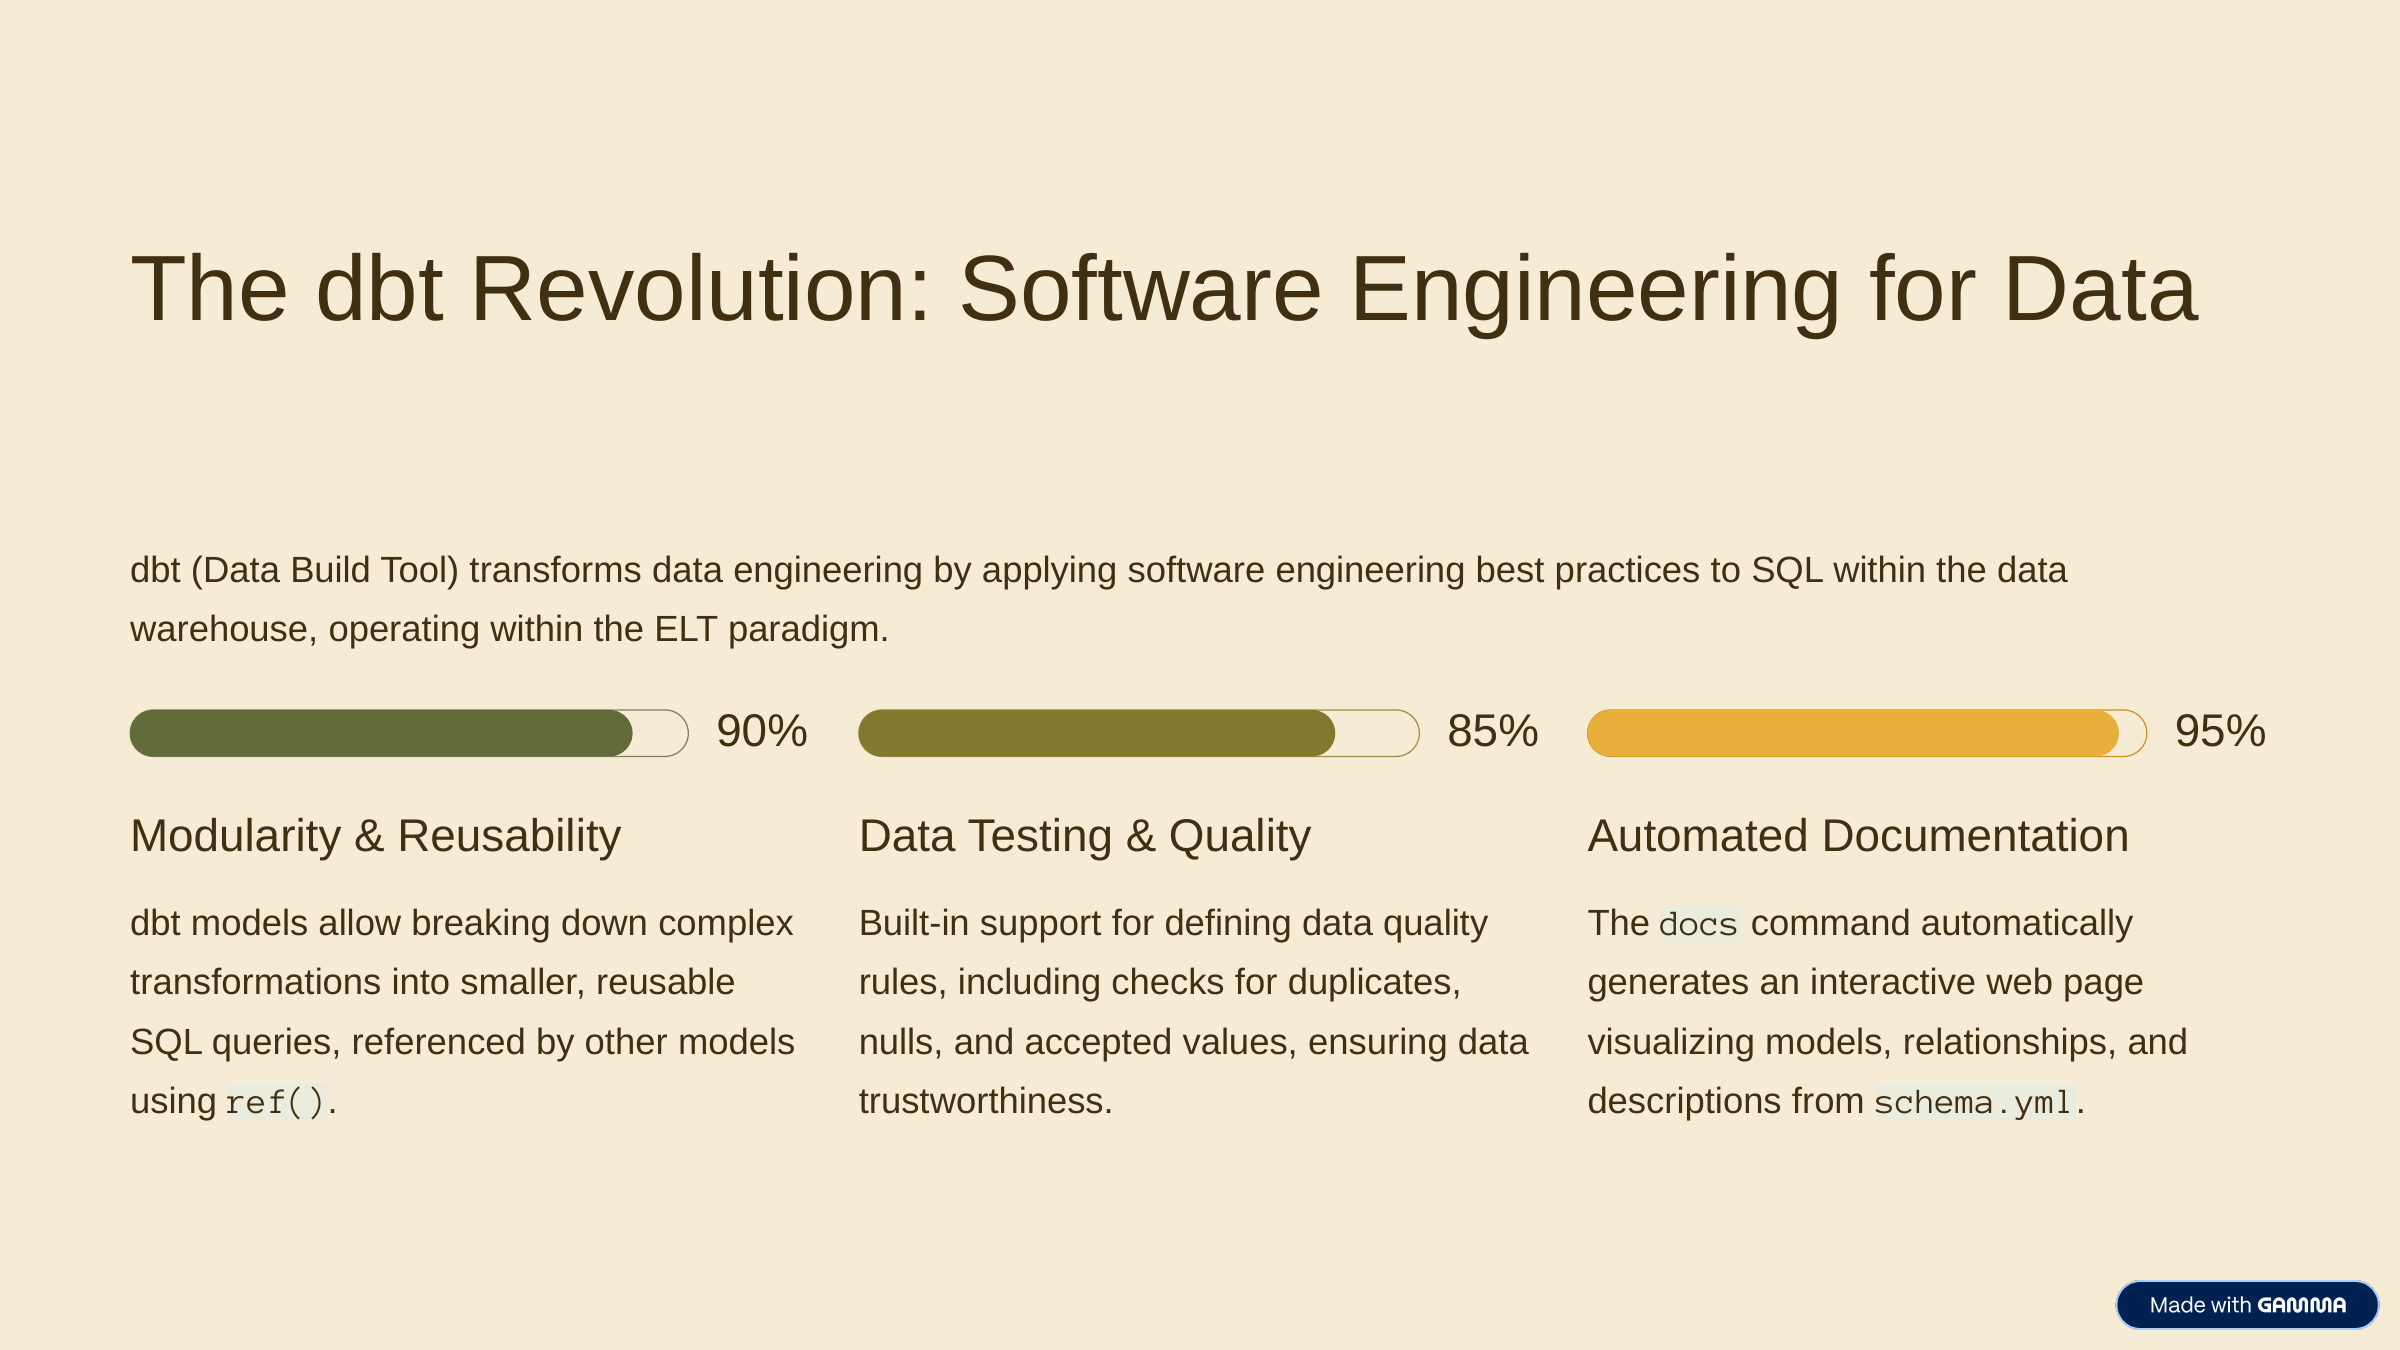

The dbt Revolution: Software Engineering for Data
dbt (Data Build Tool) transforms data engineering by applying software engineering best practices to SQL within the data warehouse, operating within the ELT paradigm.

90%

85%

95%
Modularity & Reusability
Data Testing & Quality
Automated Documentation
dbt models allow breaking down complex transformations into smaller, reusable SQL queries, referenced by other models using ref().
Built-in support for defining data quality rules, including checks for duplicates, nulls, and accepted values, ensuring data trustworthiness.
The docs command automatically generates an interactive web page visualizing models, relationships, and descriptions from schema.yml.